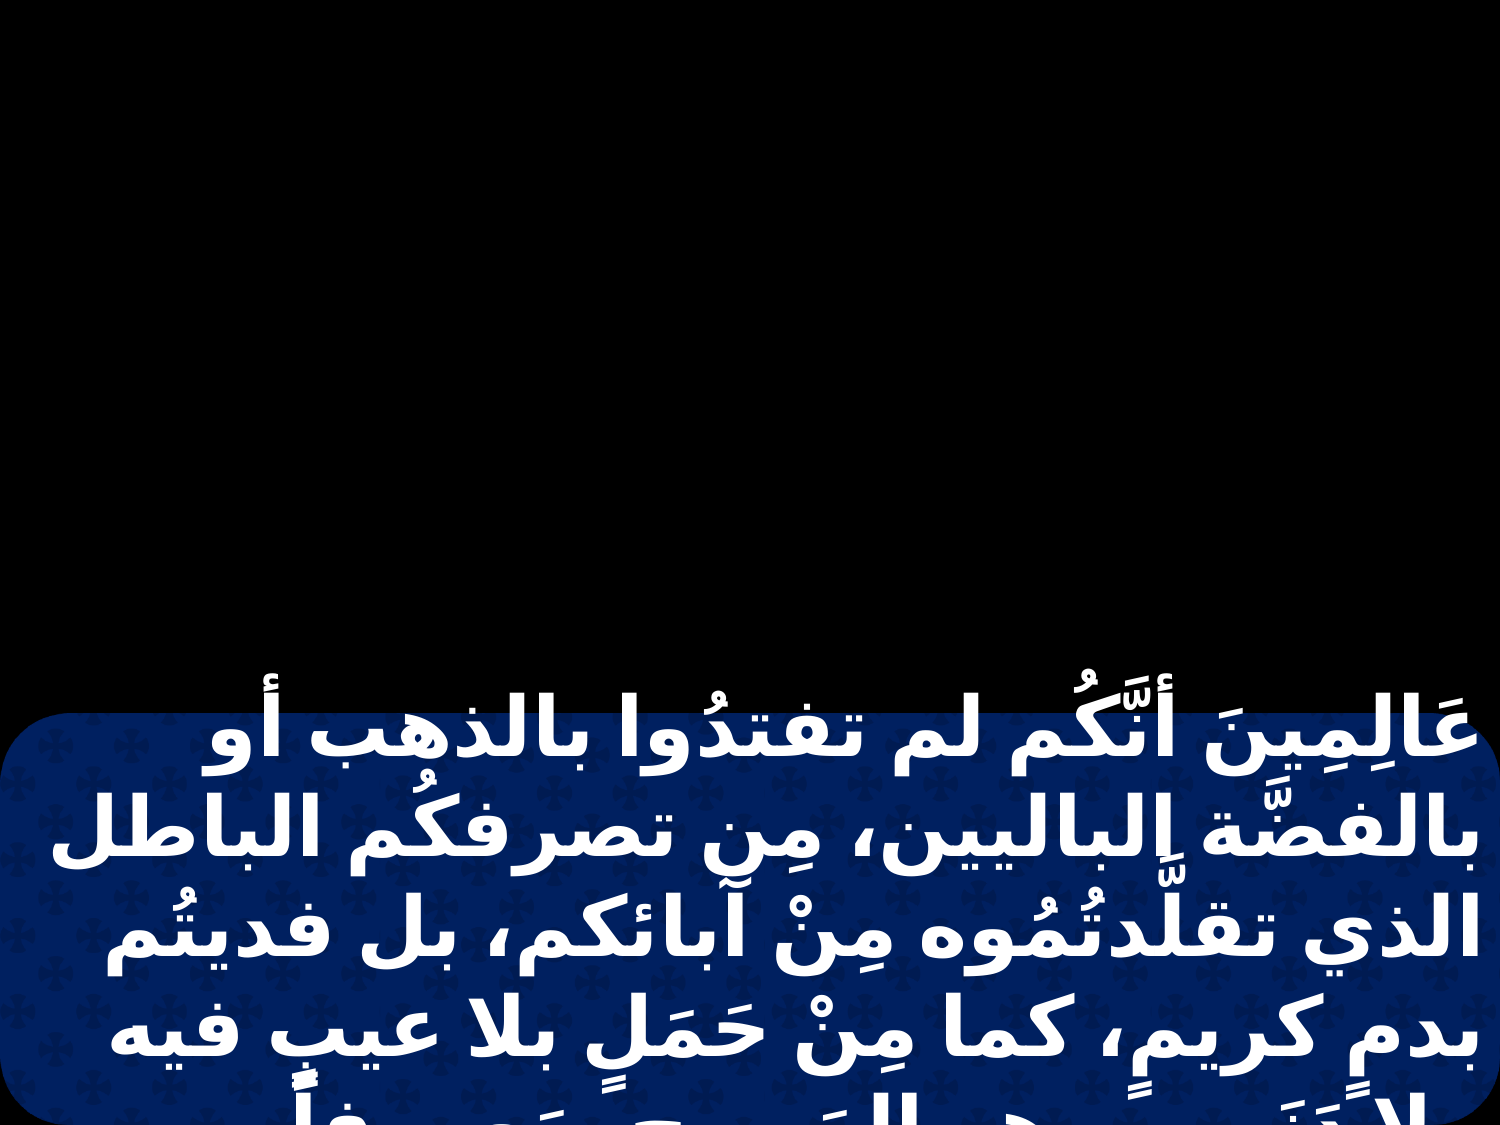

عَالِمِينَ أنَّكُم لم تفتدُوا بالذهب أو بالفضَّة الباليين، مِن تصرفكُم الباطل الذي تقلَّدتُمُوه مِنْ آبائكم، بل فديتُم بدمٍ كريمٍ، كما مِنْ حَمَلٍ بلا عيبٍ فيه ولا دَنَسٍ، وهو المَسيحِ، مَعروفاً